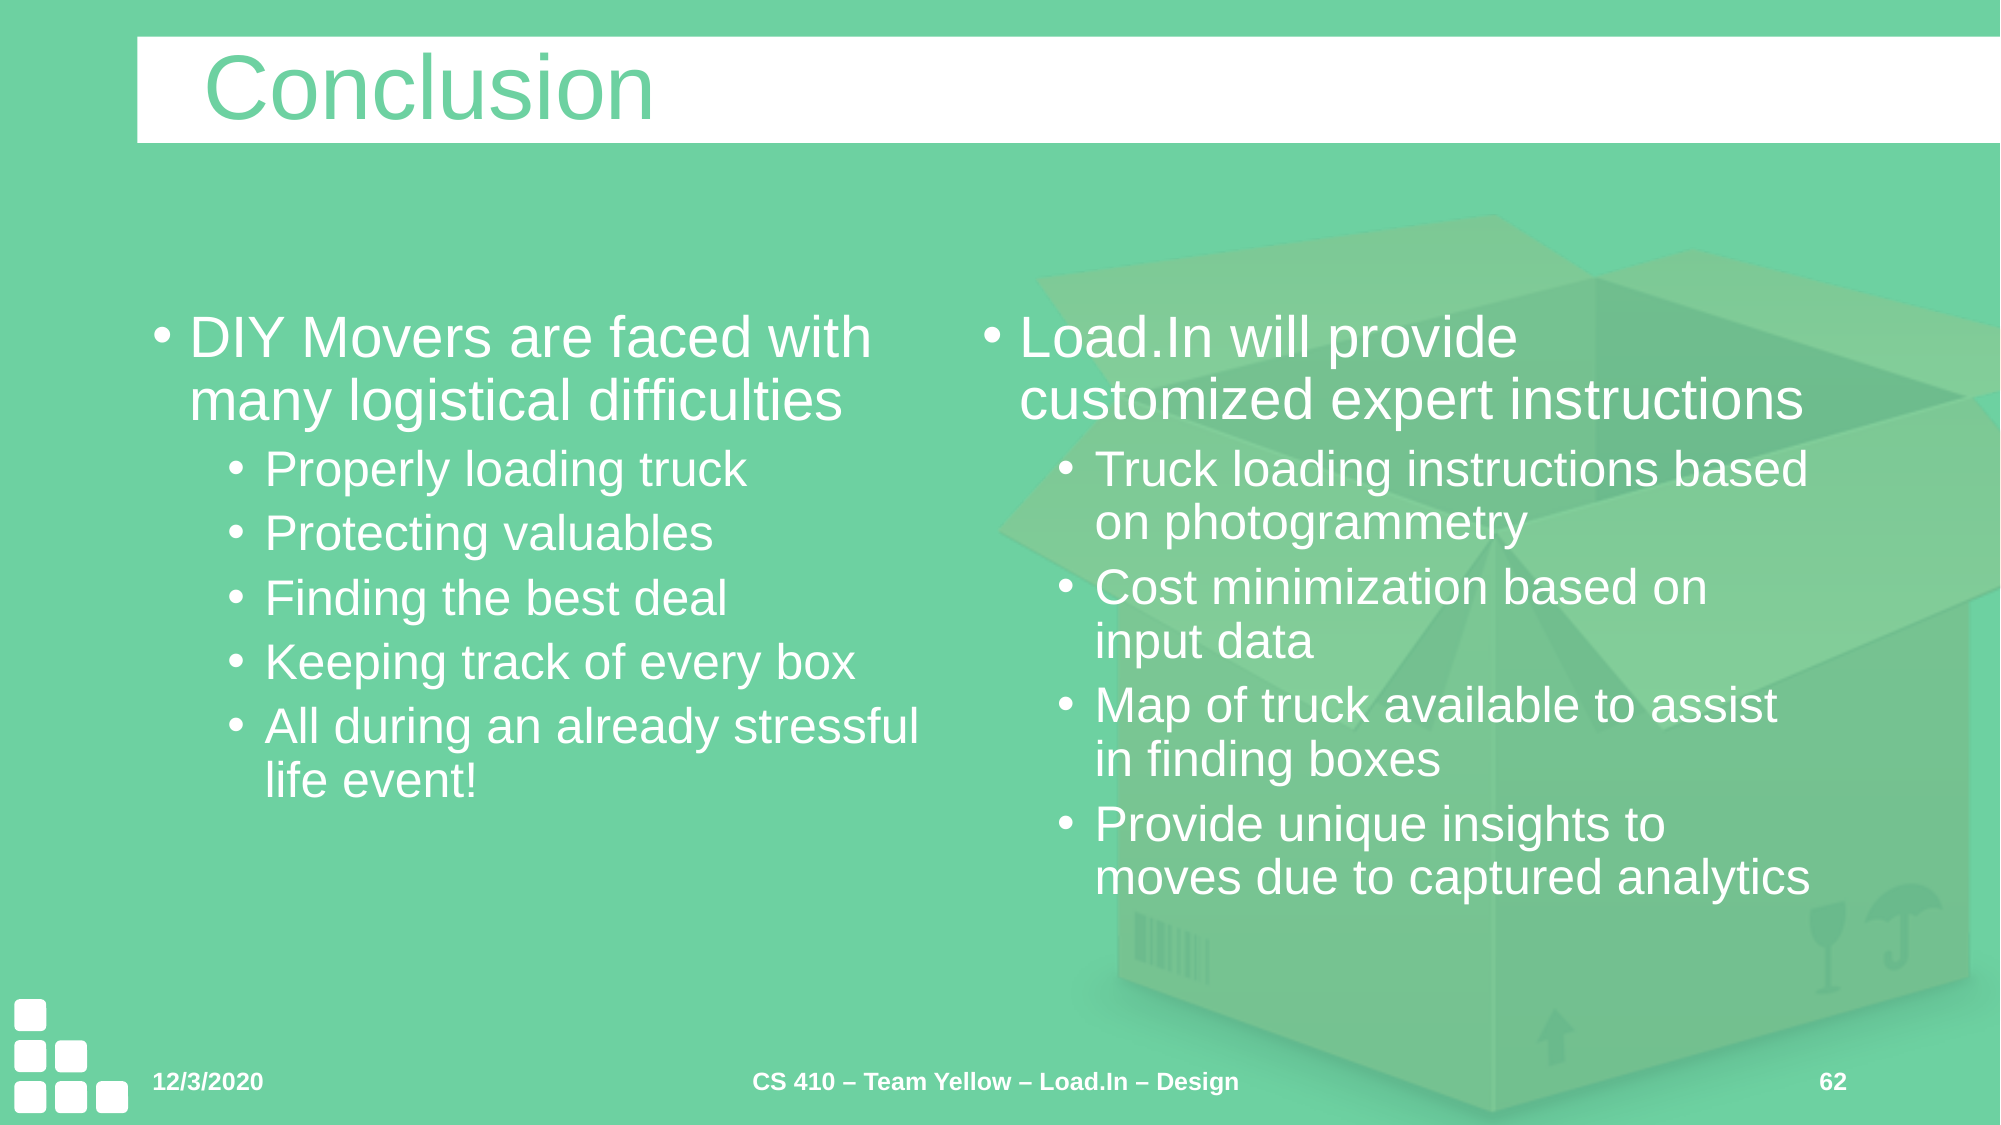

Conclusion
DIY Movers are faced with many logistical difficulties
Properly loading truck
Protecting valuables
Finding the best deal
Keeping track of every box
All during an already stressful life event!
Load.In will provide customized expert instructions
Truck loading instructions based on photogrammetry
Cost minimization based on input data
Map of truck available to assist in finding boxes
Provide unique insights to moves due to captured analytics
12/3/2020
CS 410 – Team Yellow – Load.In – Design
62